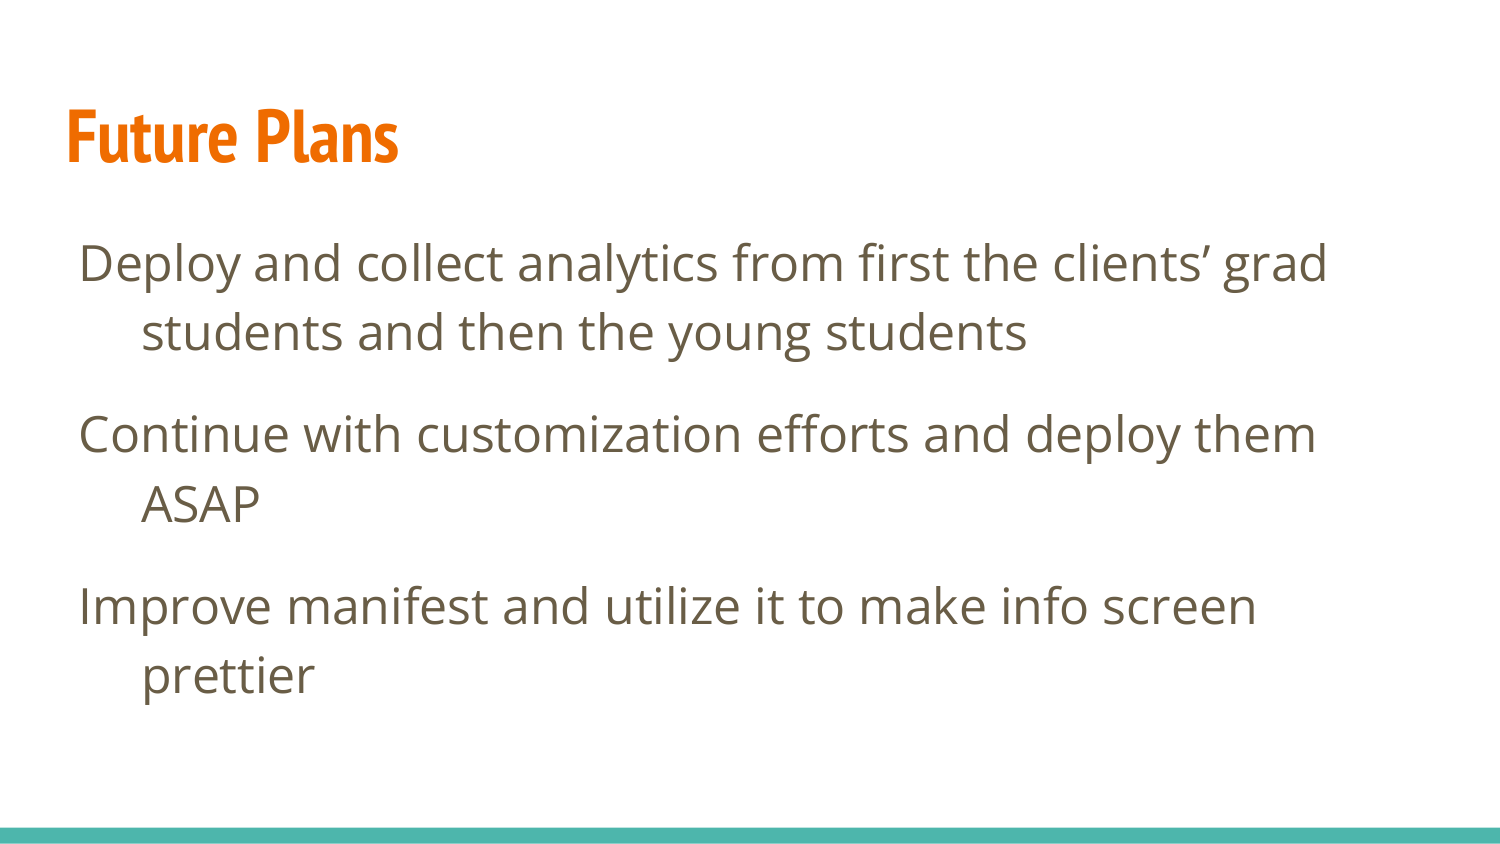

# Future Plans
Deploy and collect analytics from first the clients’ grad students and then the young students
Continue with customization efforts and deploy them ASAP
Improve manifest and utilize it to make info screen prettier